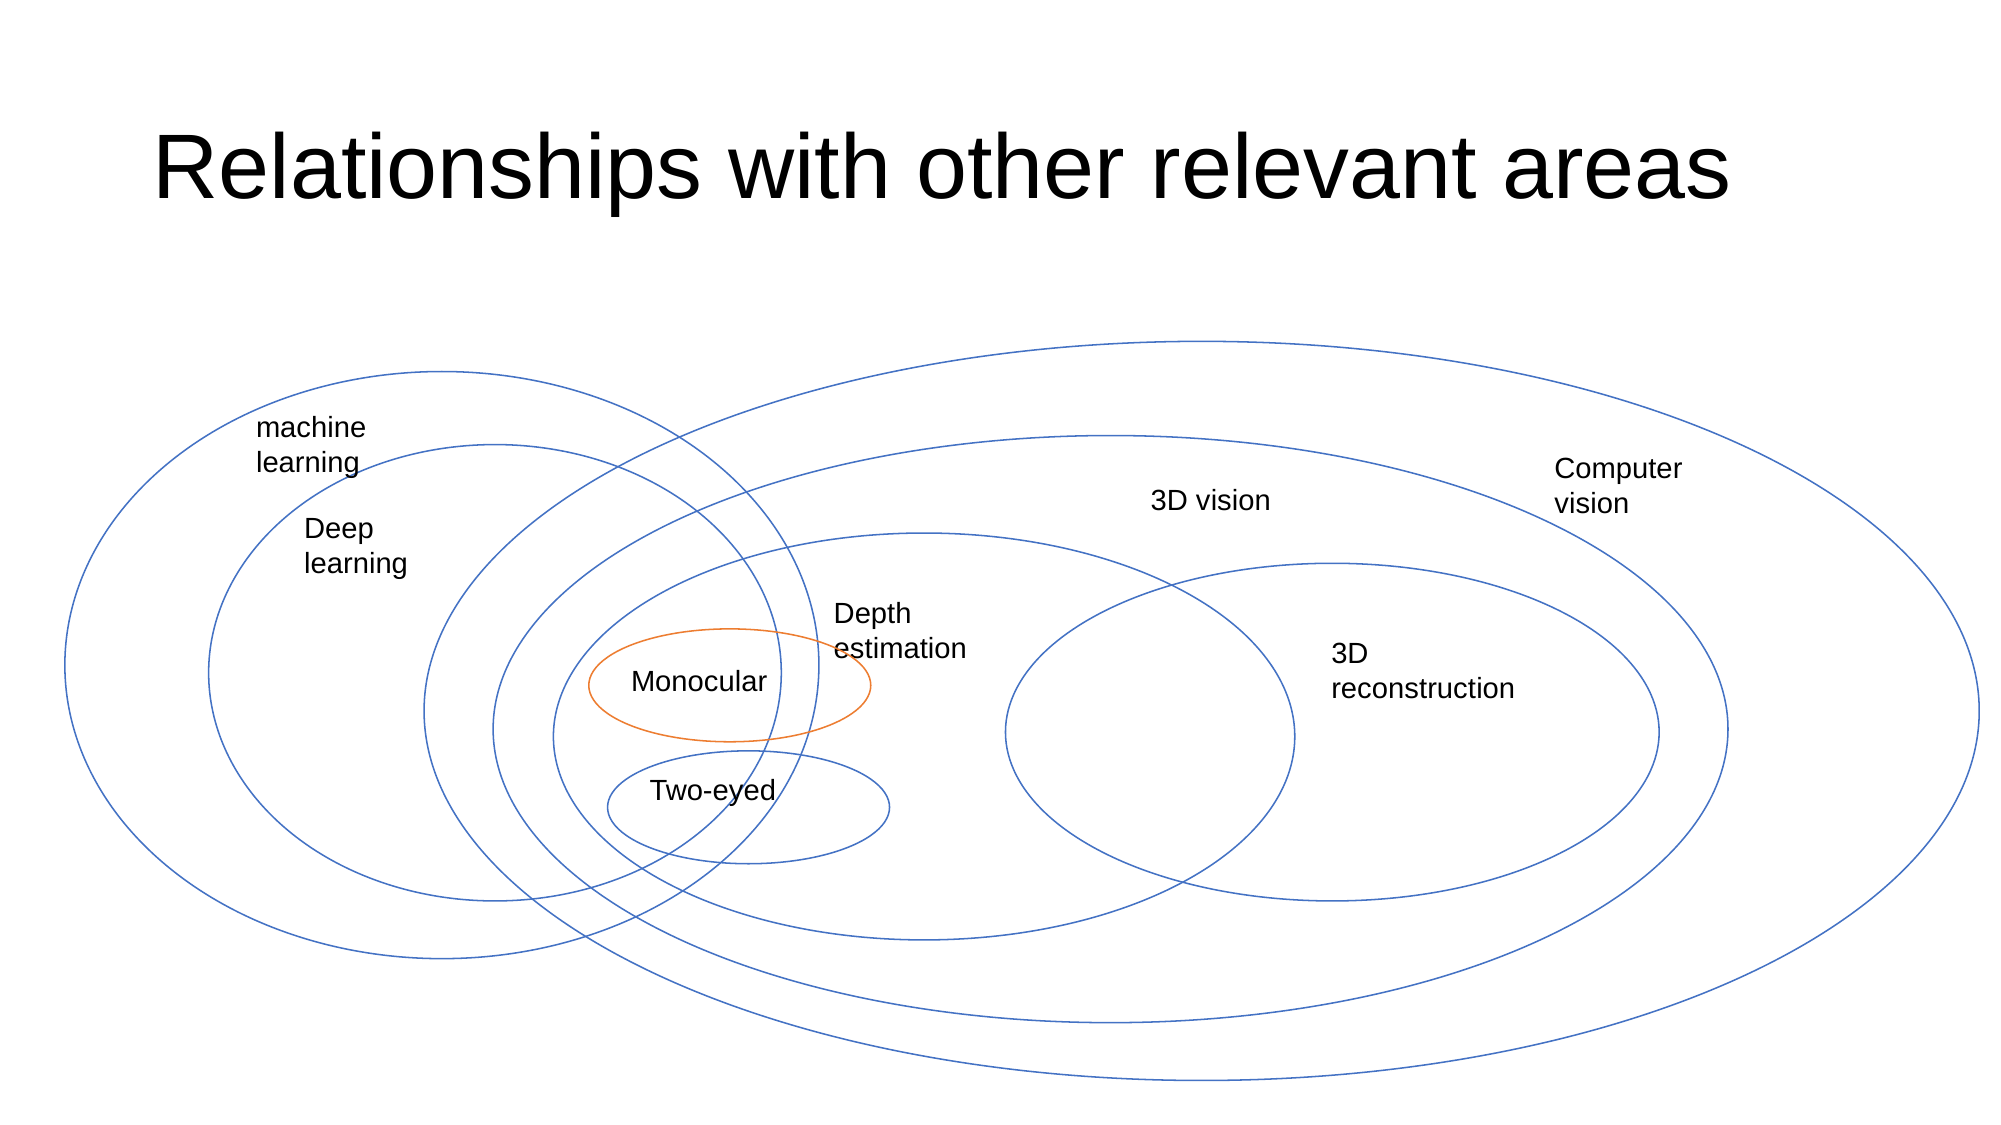

# Relationships with other relevant areas

machine learning

Computer vision

3D vision
Deep learning

Depth estimation
3D reconstruction

Monocular

Two-eyed